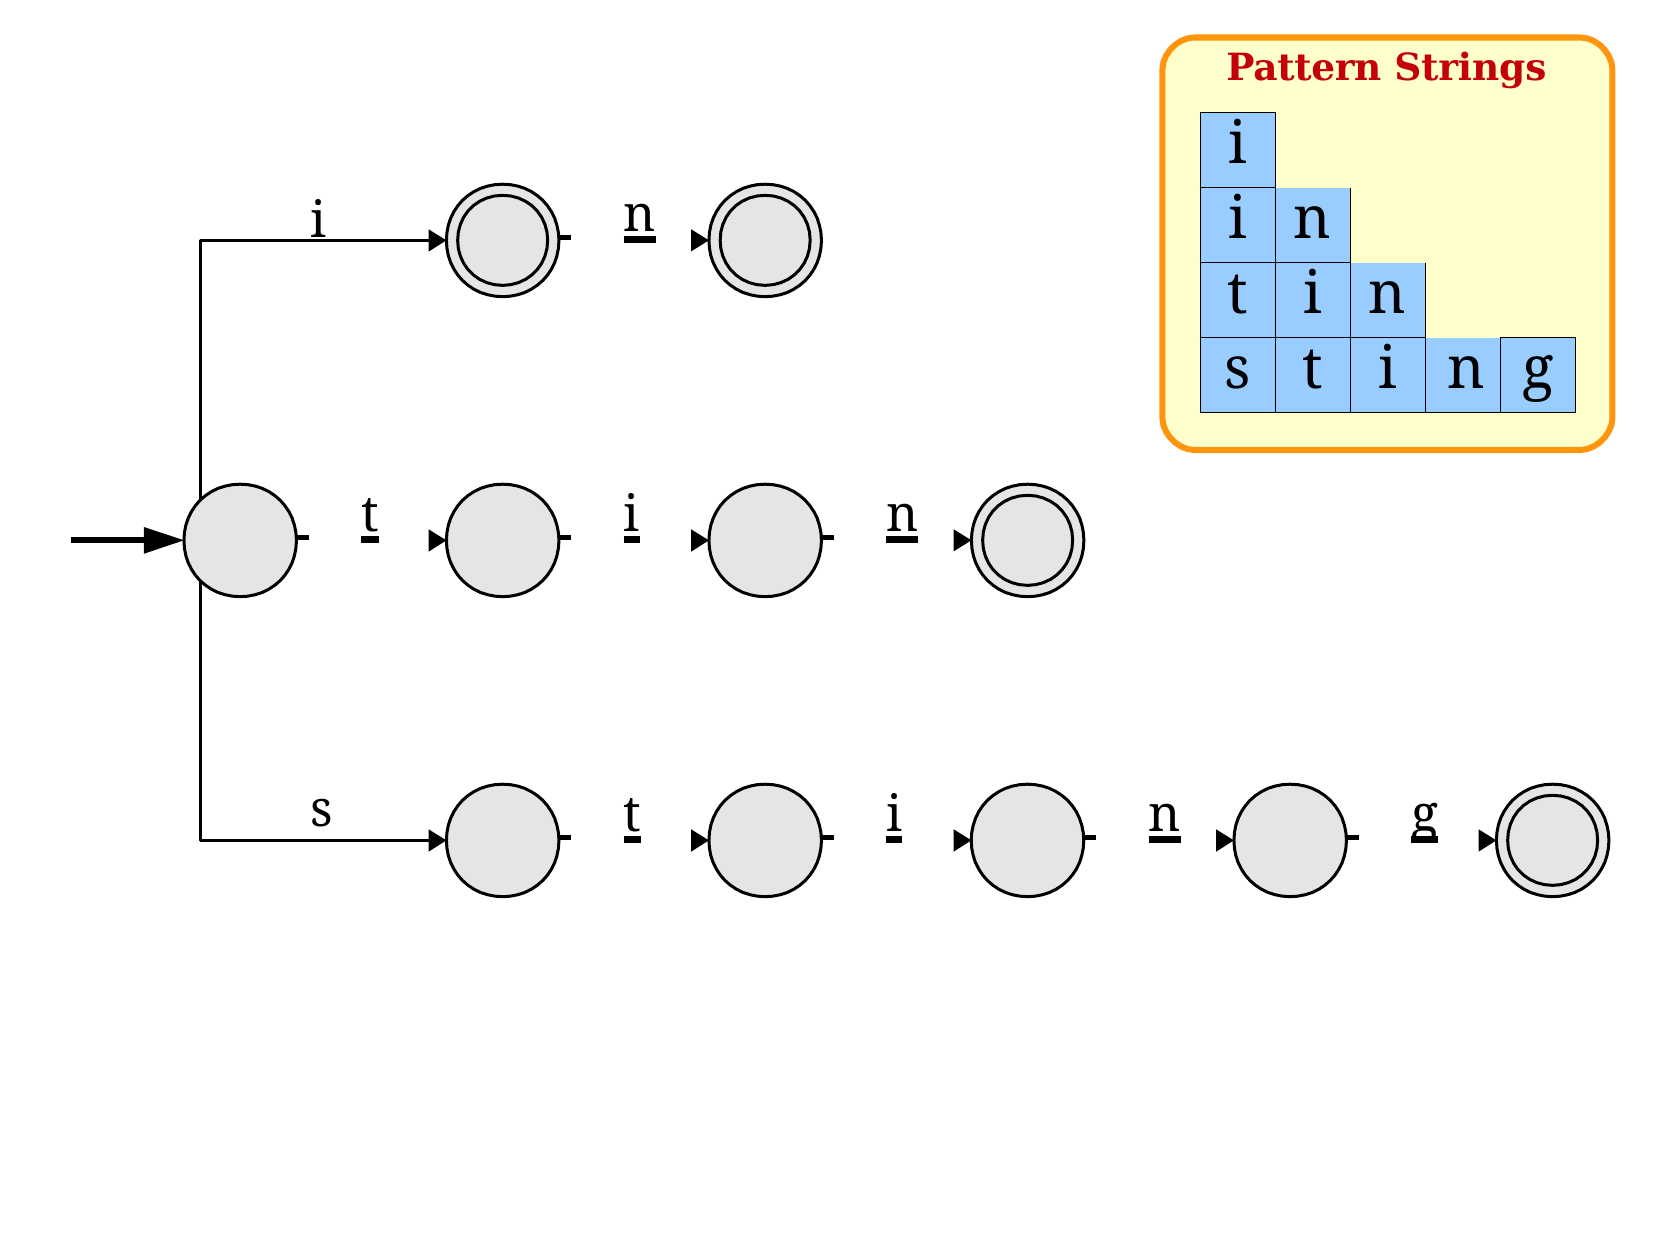

Pattern Strings
| i |  |  |  |  |
| --- | --- | --- | --- | --- |
| i | n |  |  |  |
| t | i | n |  |  |
| s | t | i | n | g |
 	n

i

 	t
 	i
 	n

s
 	t
 	i
 	n
 	g